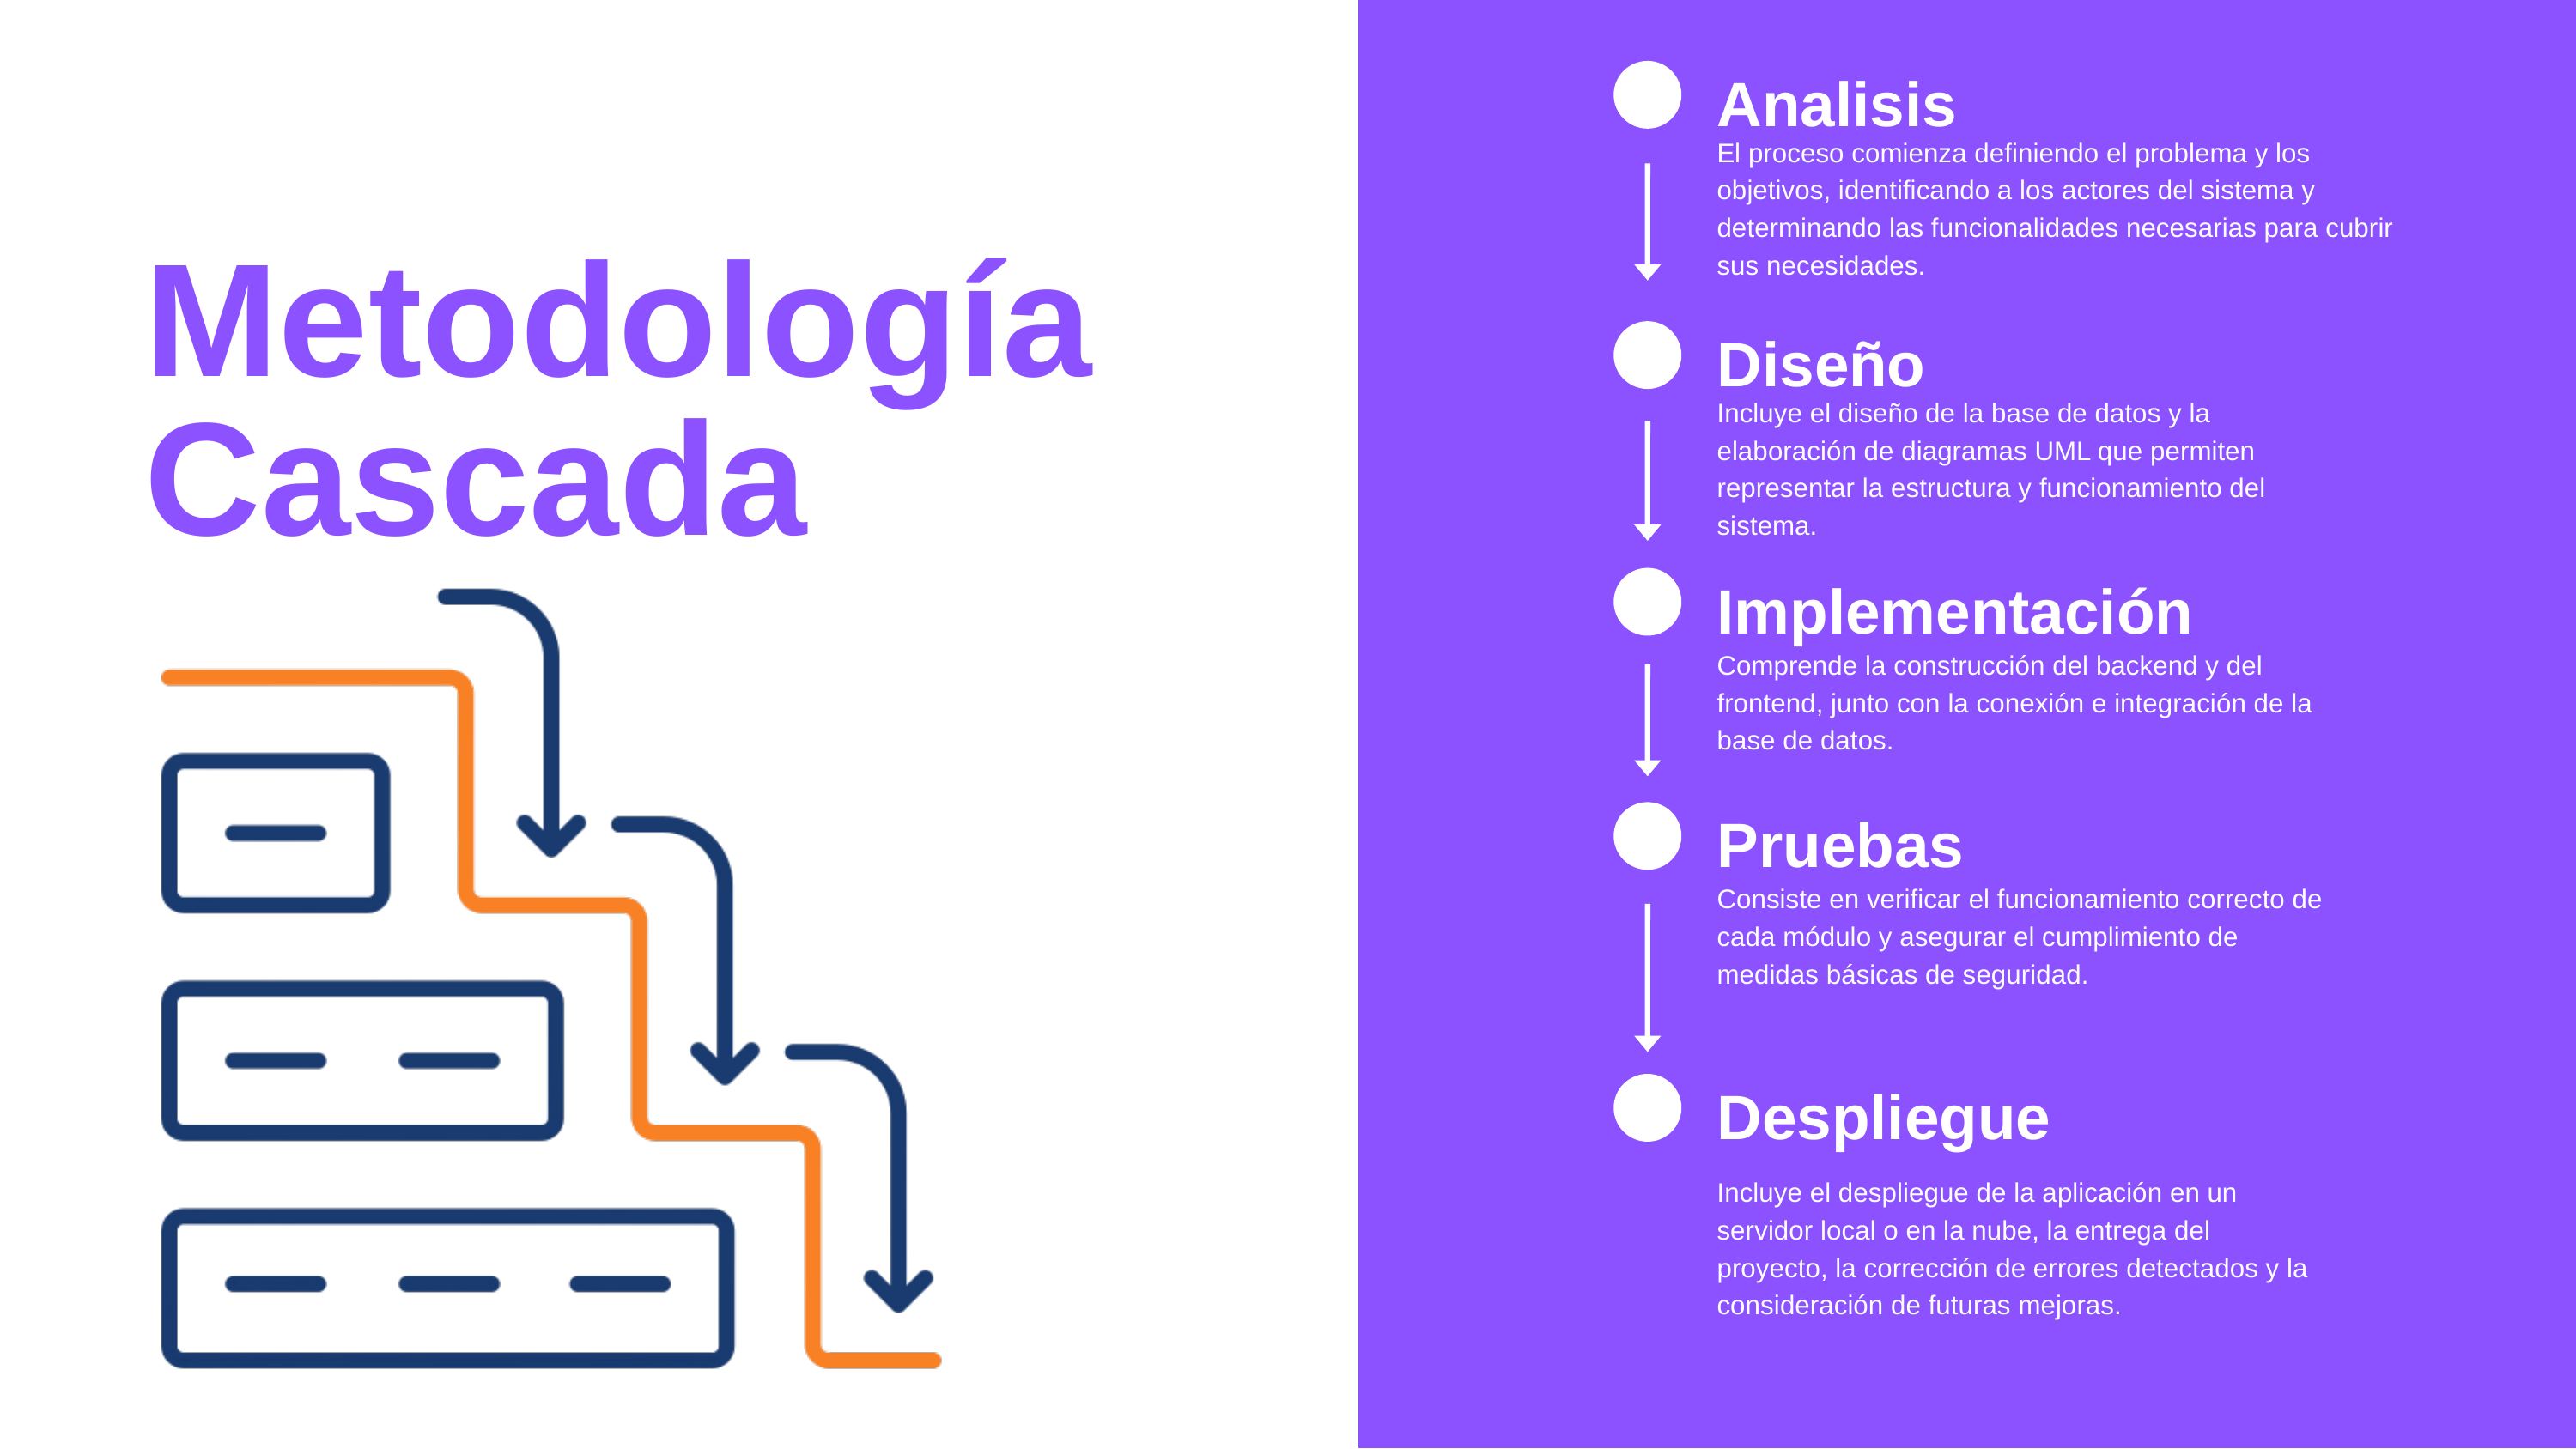

Analisis

El proceso comienza definiendo el problema y los objetivos, identificando a los actores del sistema y determinando las funcionalidades necesarias para cubrir sus necesidades.

Metodología Cascada
Diseño

Incluye el diseño de la base de datos y la elaboración de diagramas UML que permiten representar la estructura y funcionamiento del sistema.

Implementación

Comprende la construcción del backend y del frontend, junto con la conexión e integración de la base de datos.

Pruebas

Consiste en verificar el funcionamiento correcto de cada módulo y asegurar el cumplimiento de medidas básicas de seguridad.

Despliegue

Incluye el despliegue de la aplicación en un servidor local o en la nube, la entrega del proyecto, la corrección de errores detectados y la consideración de futuras mejoras.